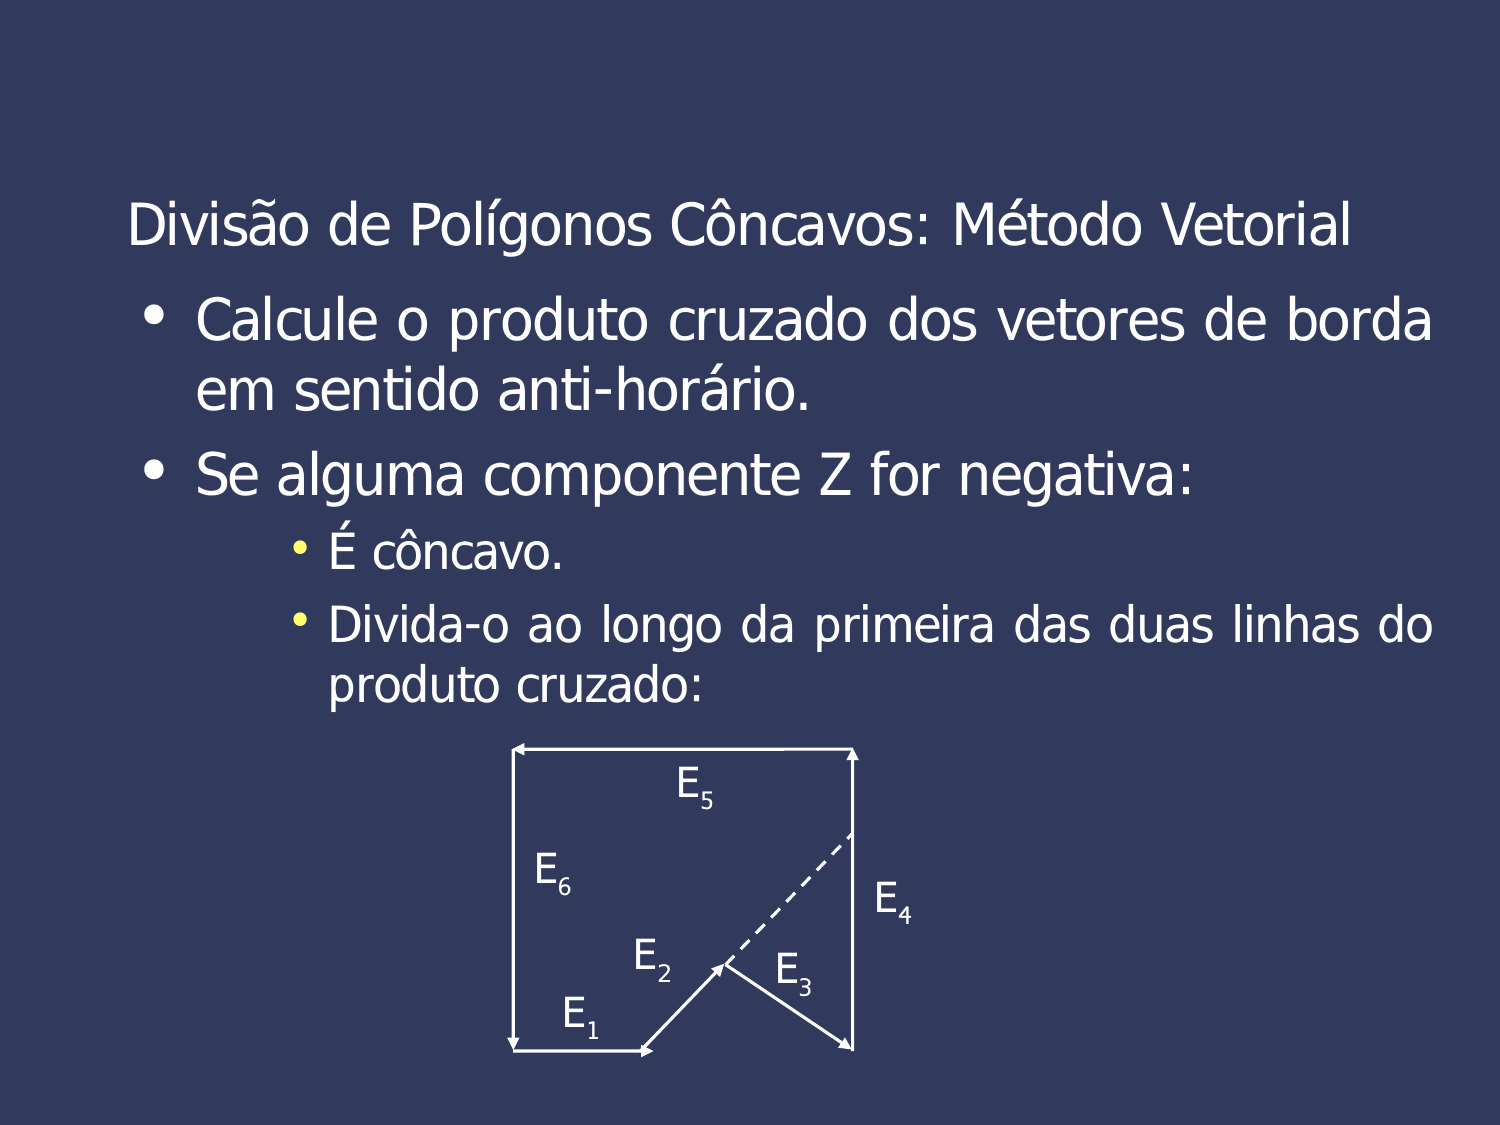

Divisão de Polígonos Côncavos: Método Vetorial
Calcule o produto cruzado dos vetores de borda em sentido anti-horário.
Se alguma componente Z for negativa:
É côncavo.
Divida-o ao longo da primeira das duas linhas do produto cruzado:

E5

E6

E4
E2
E3

E1